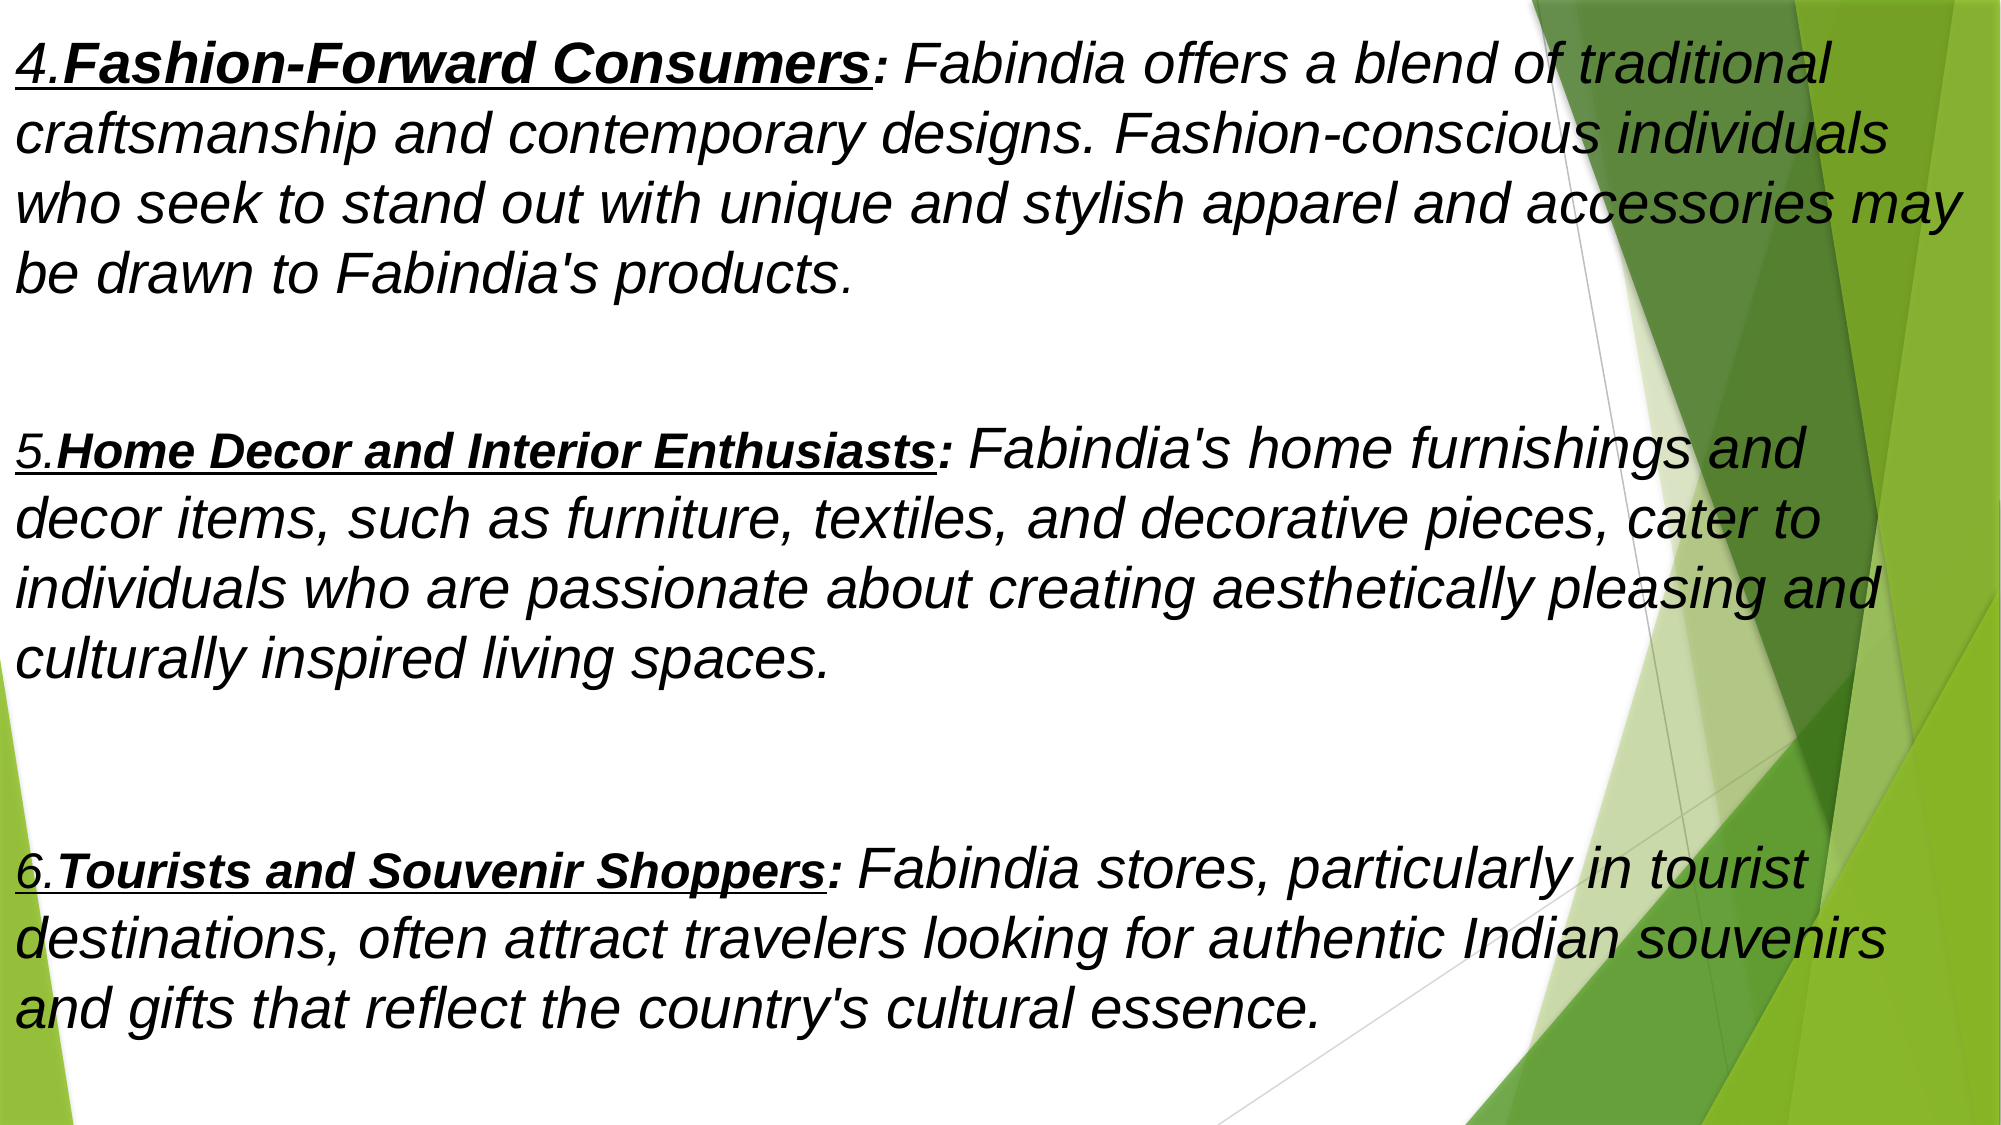

4.Fashion-Forward Consumers: Fabindia offers a blend of traditional craftsmanship and contemporary designs. Fashion-conscious individuals who seek to stand out with unique and stylish apparel and accessories may be drawn to Fabindia's products.

5.Home Decor and Interior Enthusiasts: Fabindia's home furnishings and decor items, such as furniture, textiles, and decorative pieces, cater to individuals who are passionate about creating aesthetically pleasing and culturally inspired living spaces.

6.Tourists and Souvenir Shoppers: Fabindia stores, particularly in tourist destinations, often attract travelers looking for authentic Indian souvenirs and gifts that reflect the country's cultural essence.